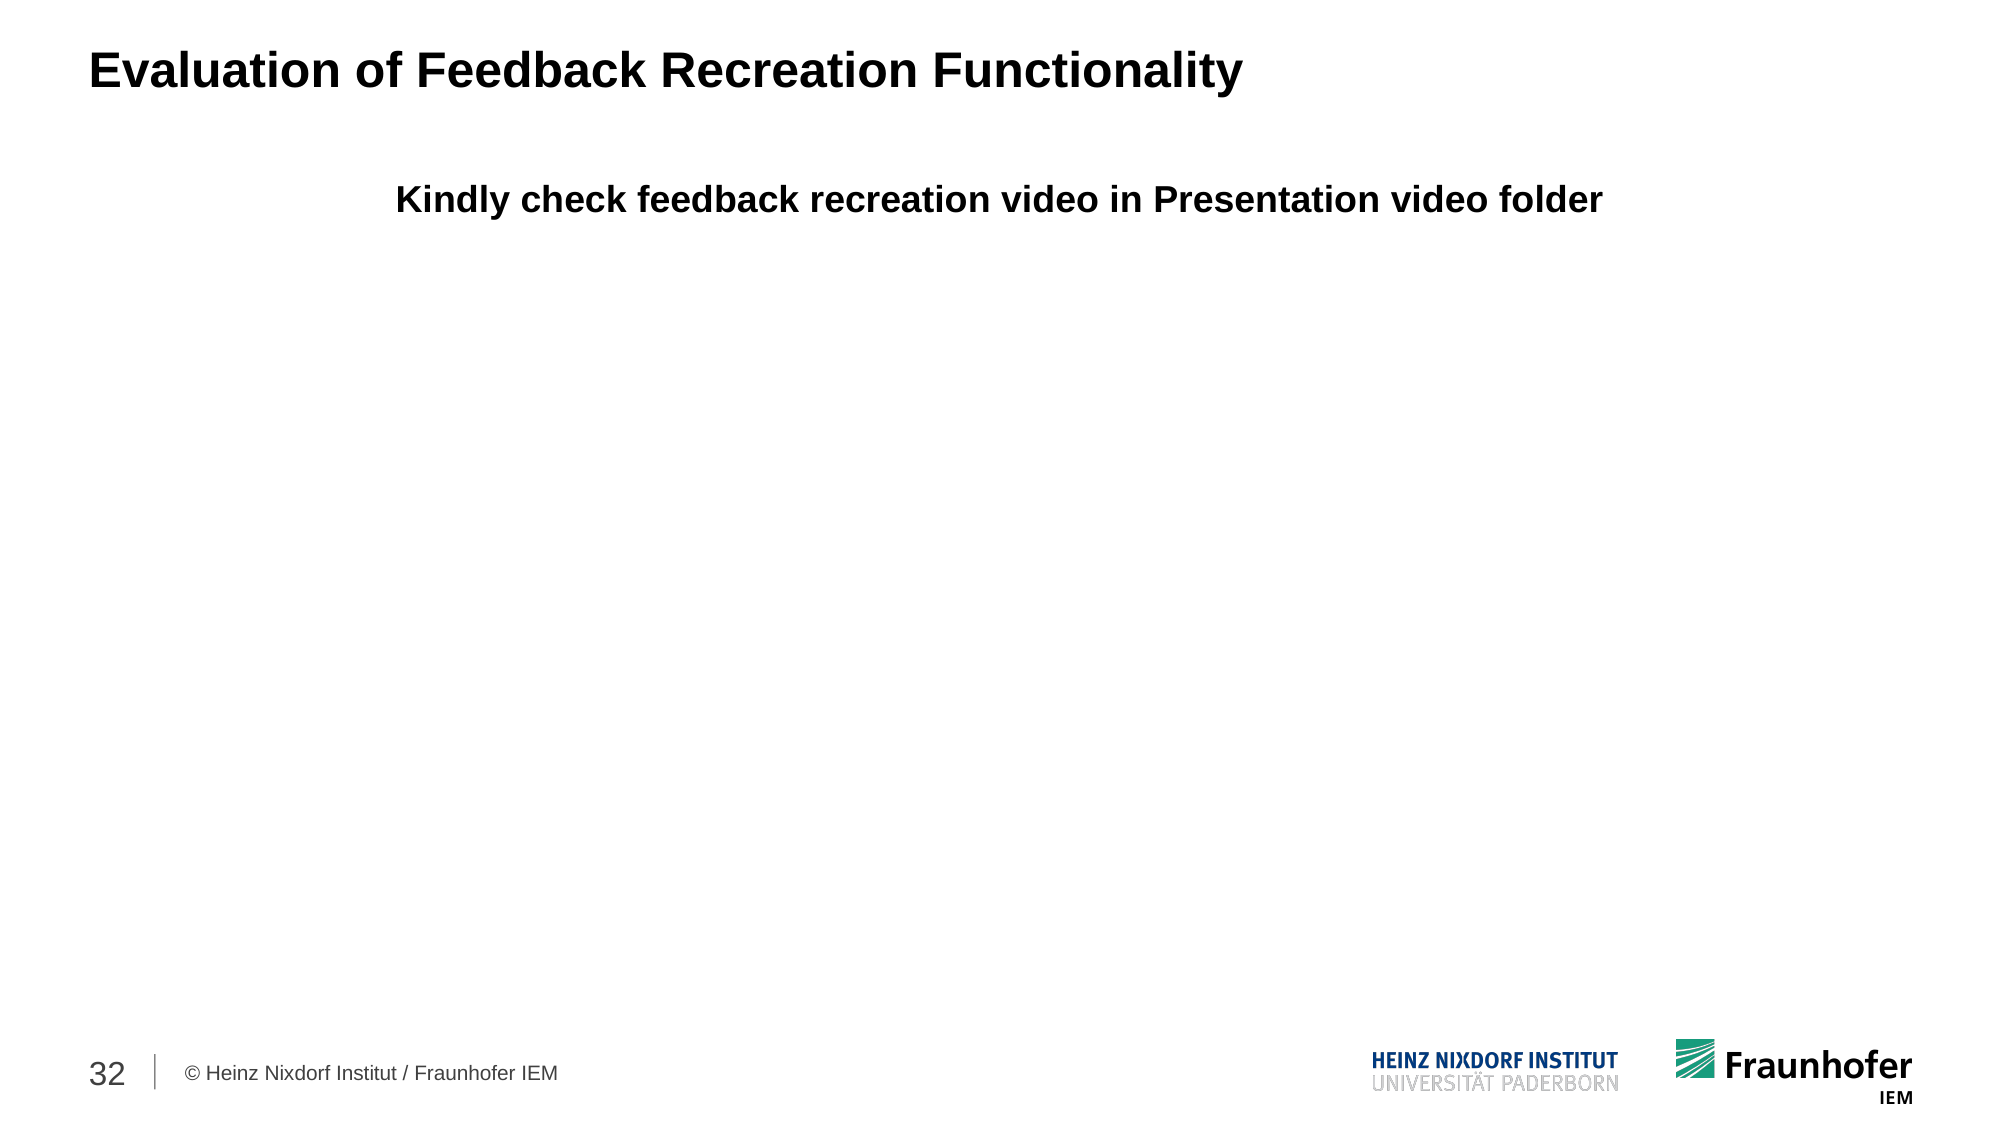

# Evaluation of Feedback Recreation Functionality
Kindly check feedback recreation video in Presentation video folder
32
© Heinz Nixdorf Institut / Fraunhofer IEM